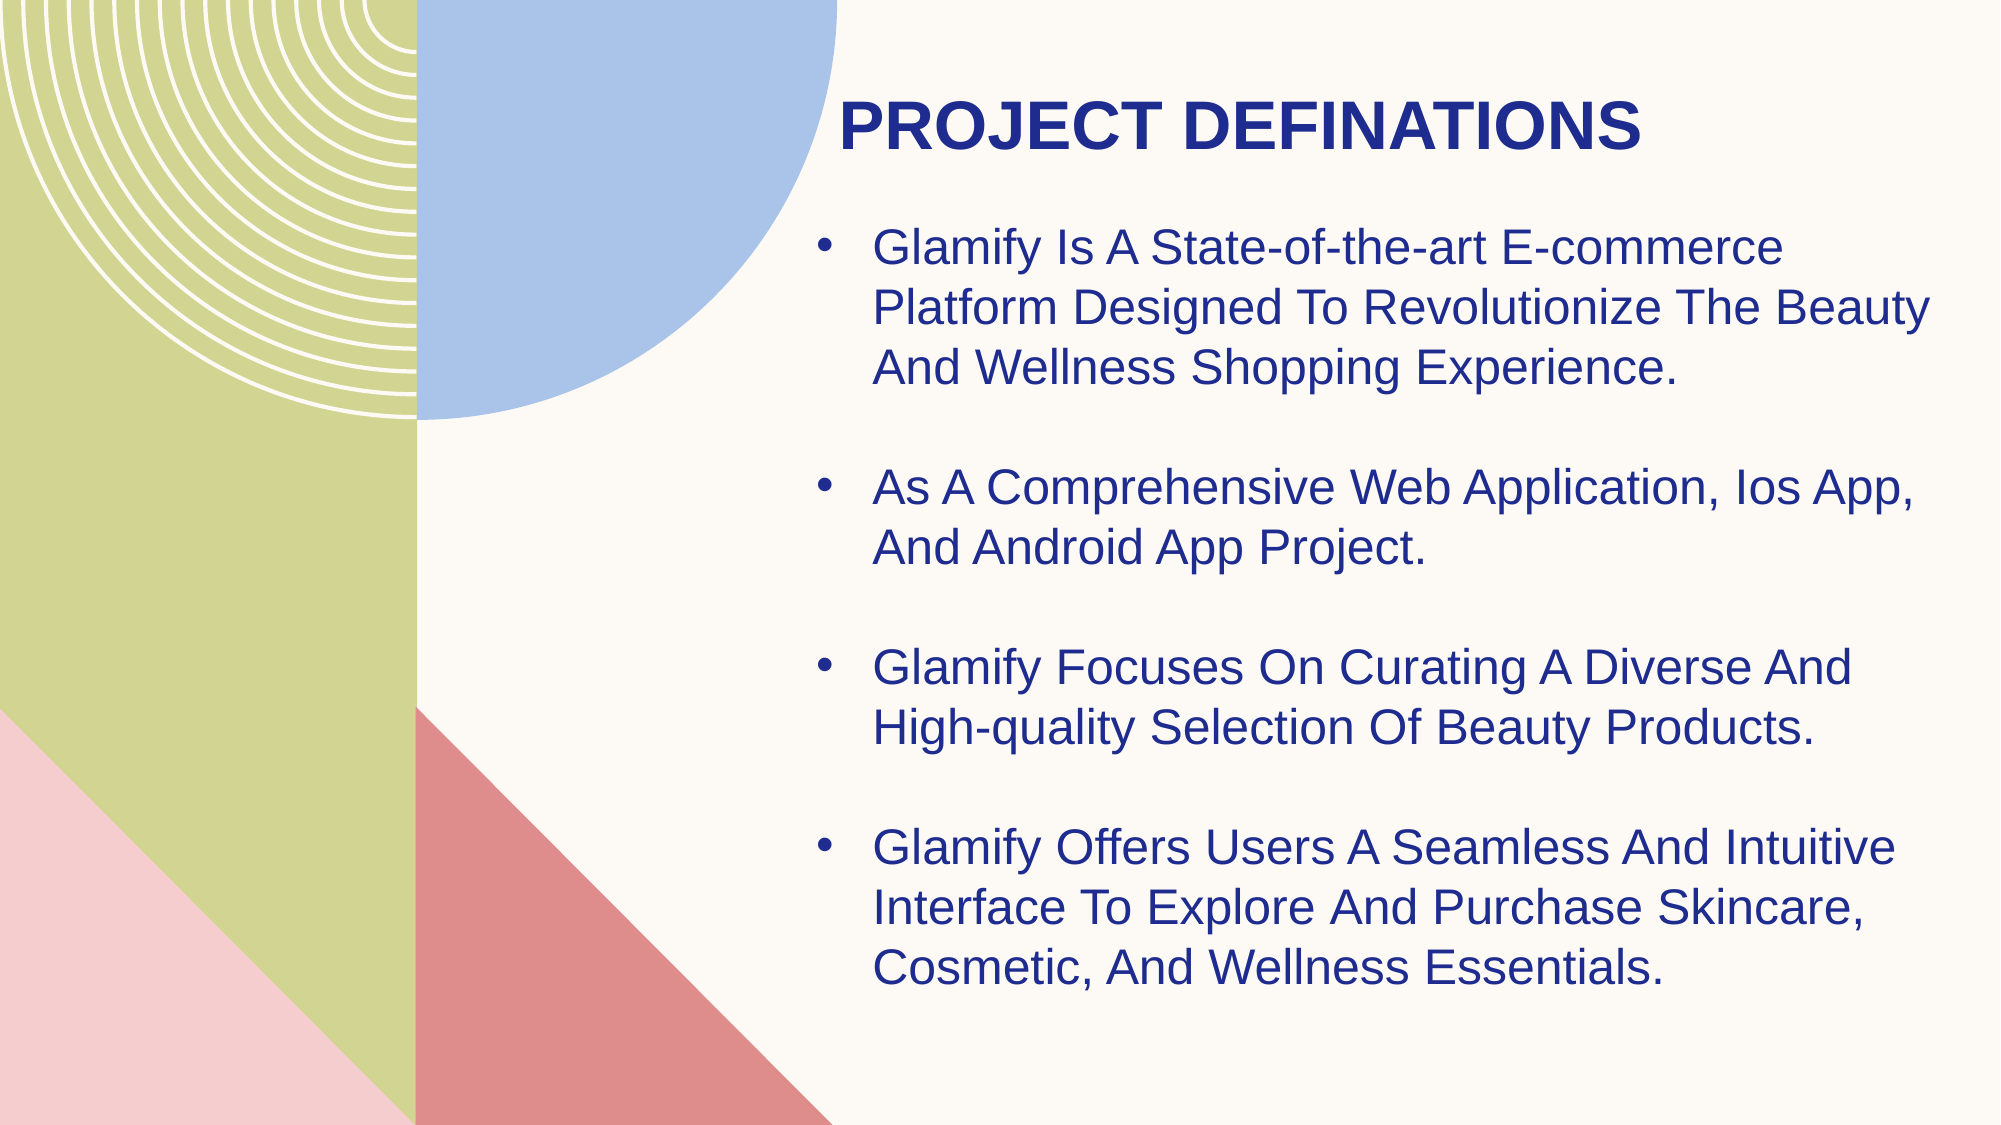

PROJECT DEFINATIONS
Glamify Is A State-of-the-art E-commerce Platform Designed To Revolutionize The Beauty And Wellness Shopping Experience.

As A Comprehensive Web Application, Ios App, And Android App Project.

Glamify Focuses On Curating A Diverse And High-quality Selection Of Beauty Products.

Glamify Offers Users A Seamless And Intuitive Interface To Explore And Purchase Skincare, Cosmetic, And Wellness Essentials. ​